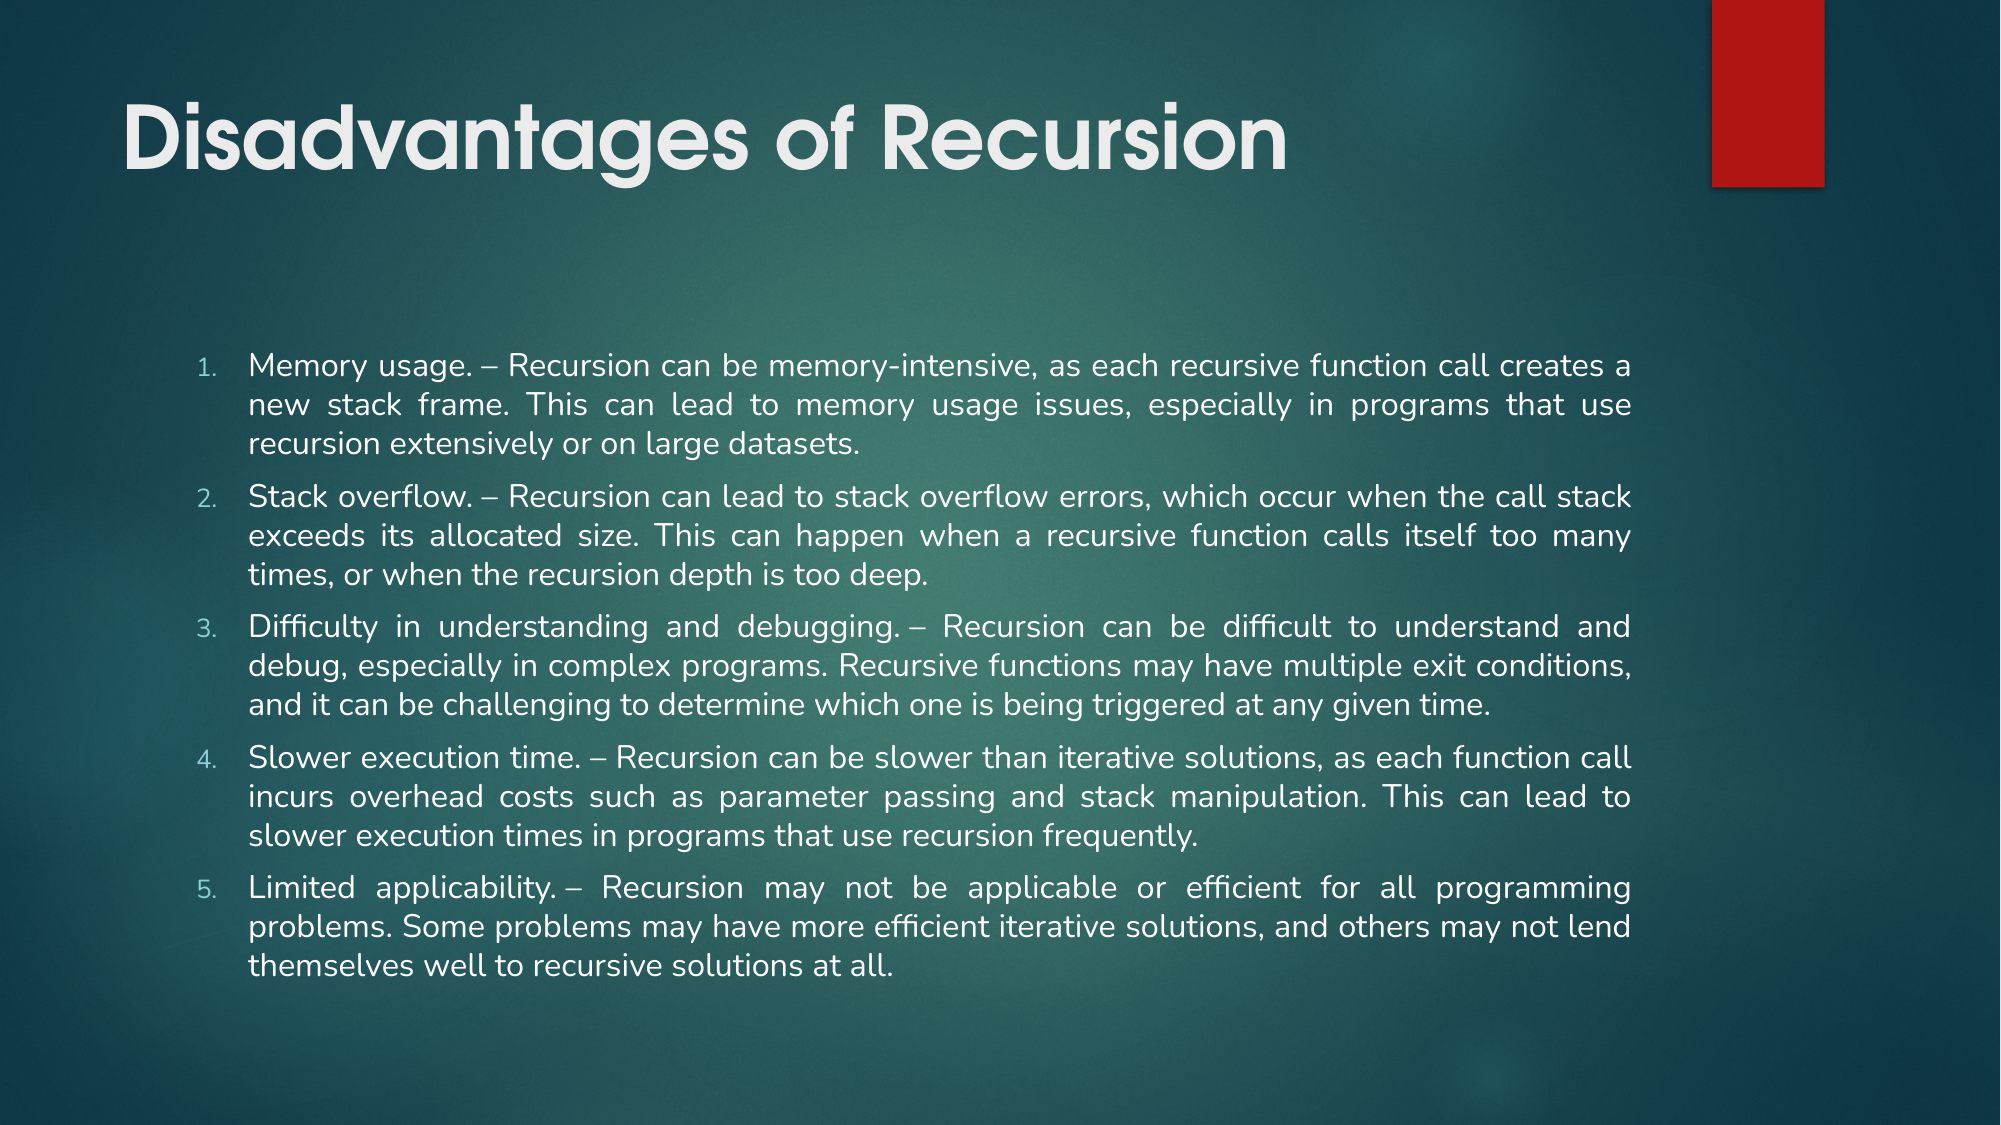

# Disadvantages of Recursion
Memory usage. – Recursion can be memory-intensive, as each recursive function call creates a new stack frame. This can lead to memory usage issues, especially in programs that use recursion extensively or on large datasets.
Stack overflow. – Recursion can lead to stack overflow errors, which occur when the call stack exceeds its allocated size. This can happen when a recursive function calls itself too many times, or when the recursion depth is too deep.
Difficulty in understanding and debugging. – Recursion can be difficult to understand and debug, especially in complex programs. Recursive functions may have multiple exit conditions, and it can be challenging to determine which one is being triggered at any given time.
Slower execution time. – Recursion can be slower than iterative solutions, as each function call incurs overhead costs such as parameter passing and stack manipulation. This can lead to slower execution times in programs that use recursion frequently.
Limited applicability. – Recursion may not be applicable or efficient for all programming problems. Some problems may have more efficient iterative solutions, and others may not lend themselves well to recursive solutions at all.